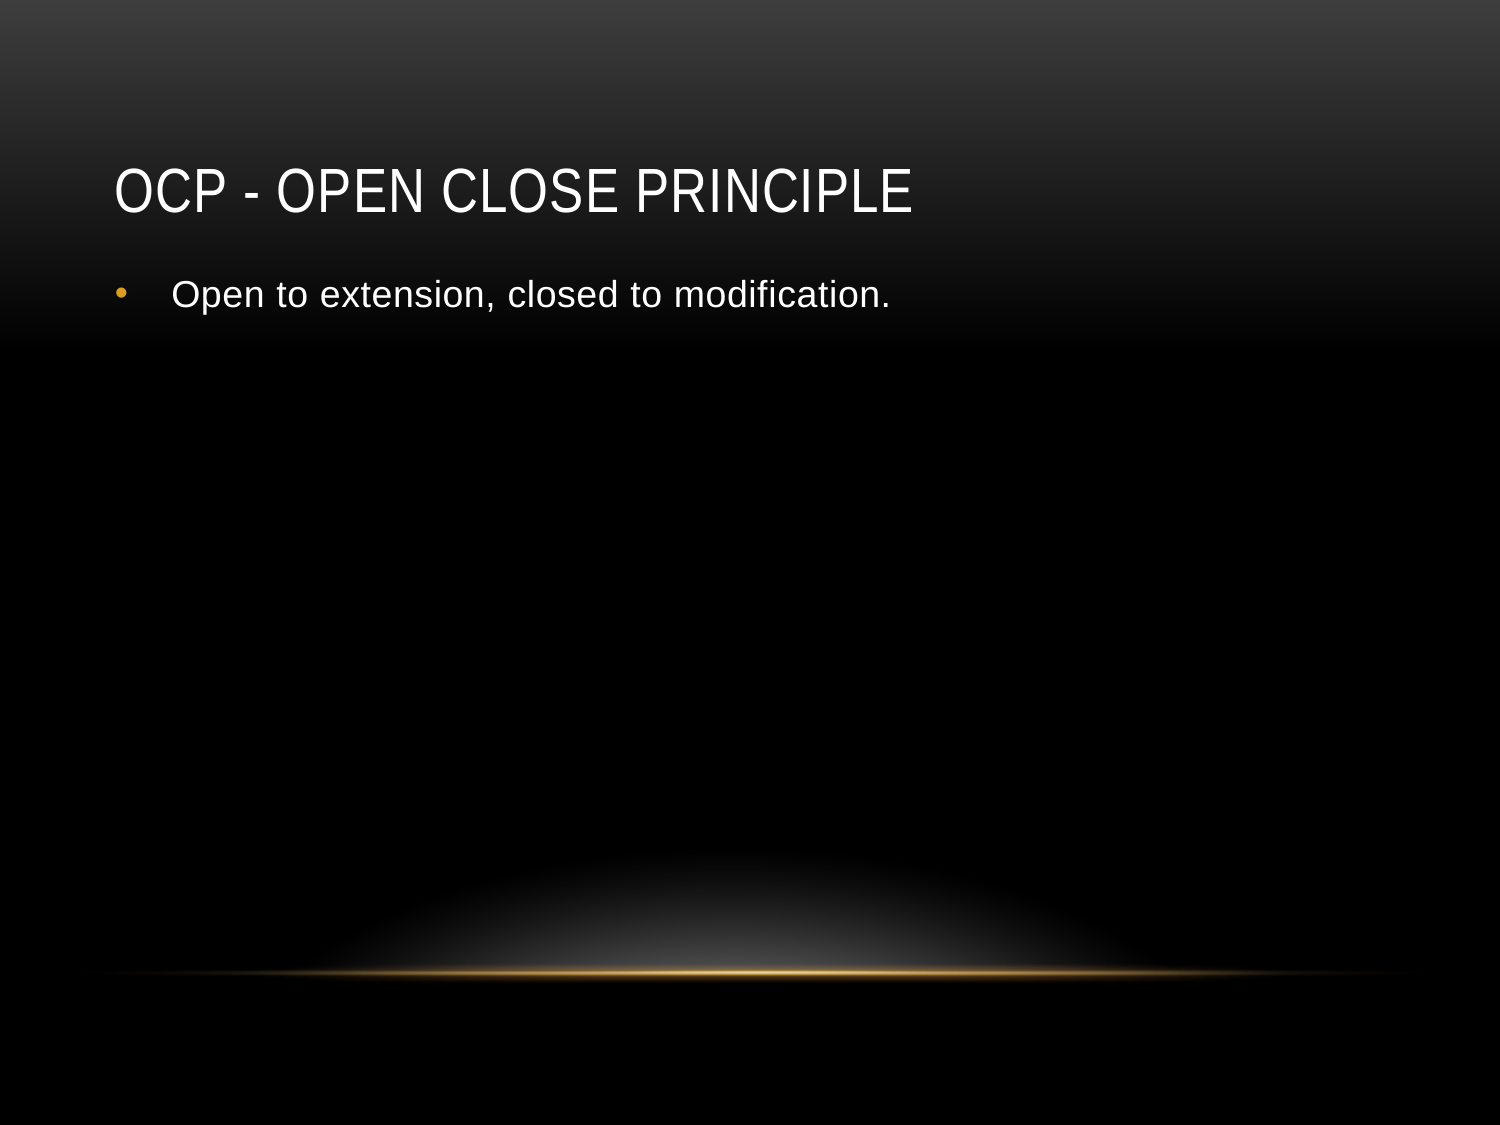

# OCP - Open Close Principle
Open to extension, closed to modification.